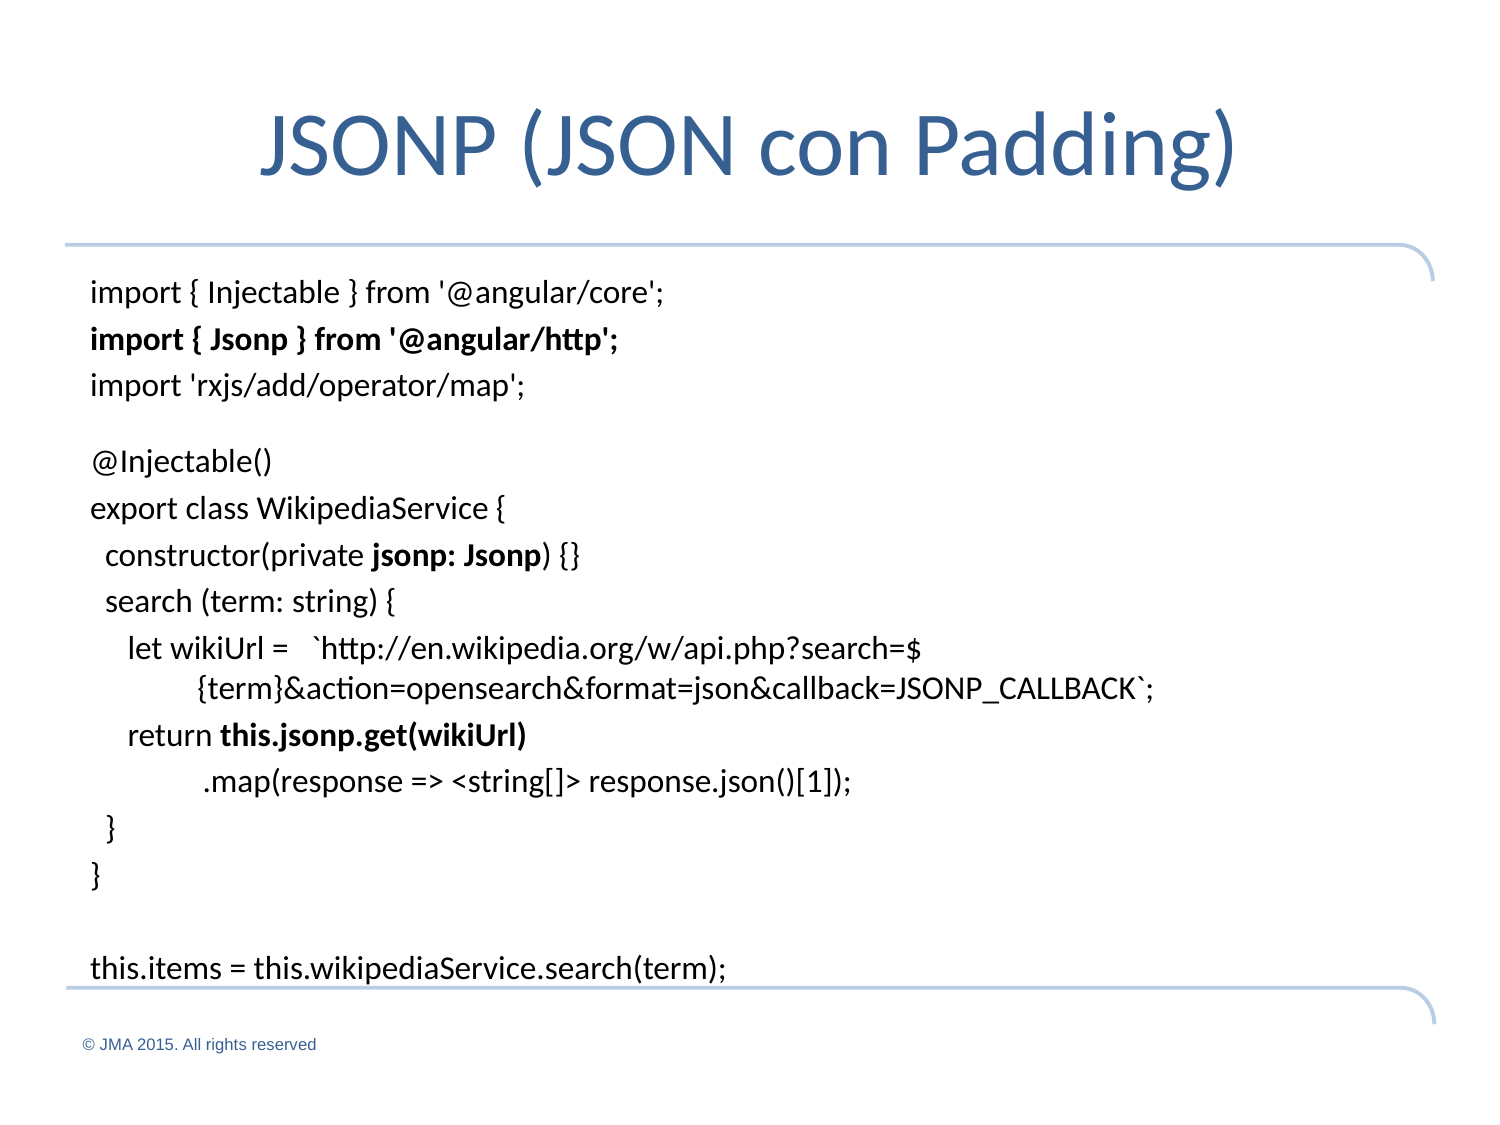

# JSONP (JSON con Padding)
import { Injectable } from '@angular/core';
import { Jsonp } from '@angular/http';
import 'rxjs/add/operator/map';

@Injectable()
export class WikipediaService {
  constructor(private jsonp: Jsonp) {}
  search (term: string) {
     let wikiUrl =   `http://en.wikipedia.org/w/api.php?search=${term}&action=opensearch&format=json&callback=JSONP_CALLBACK`;
     return this.jsonp.get(wikiUrl)
               .map(response => <string[]> response.json()[1]);
  }
}

this.items = this.wikipediaService.search(term);